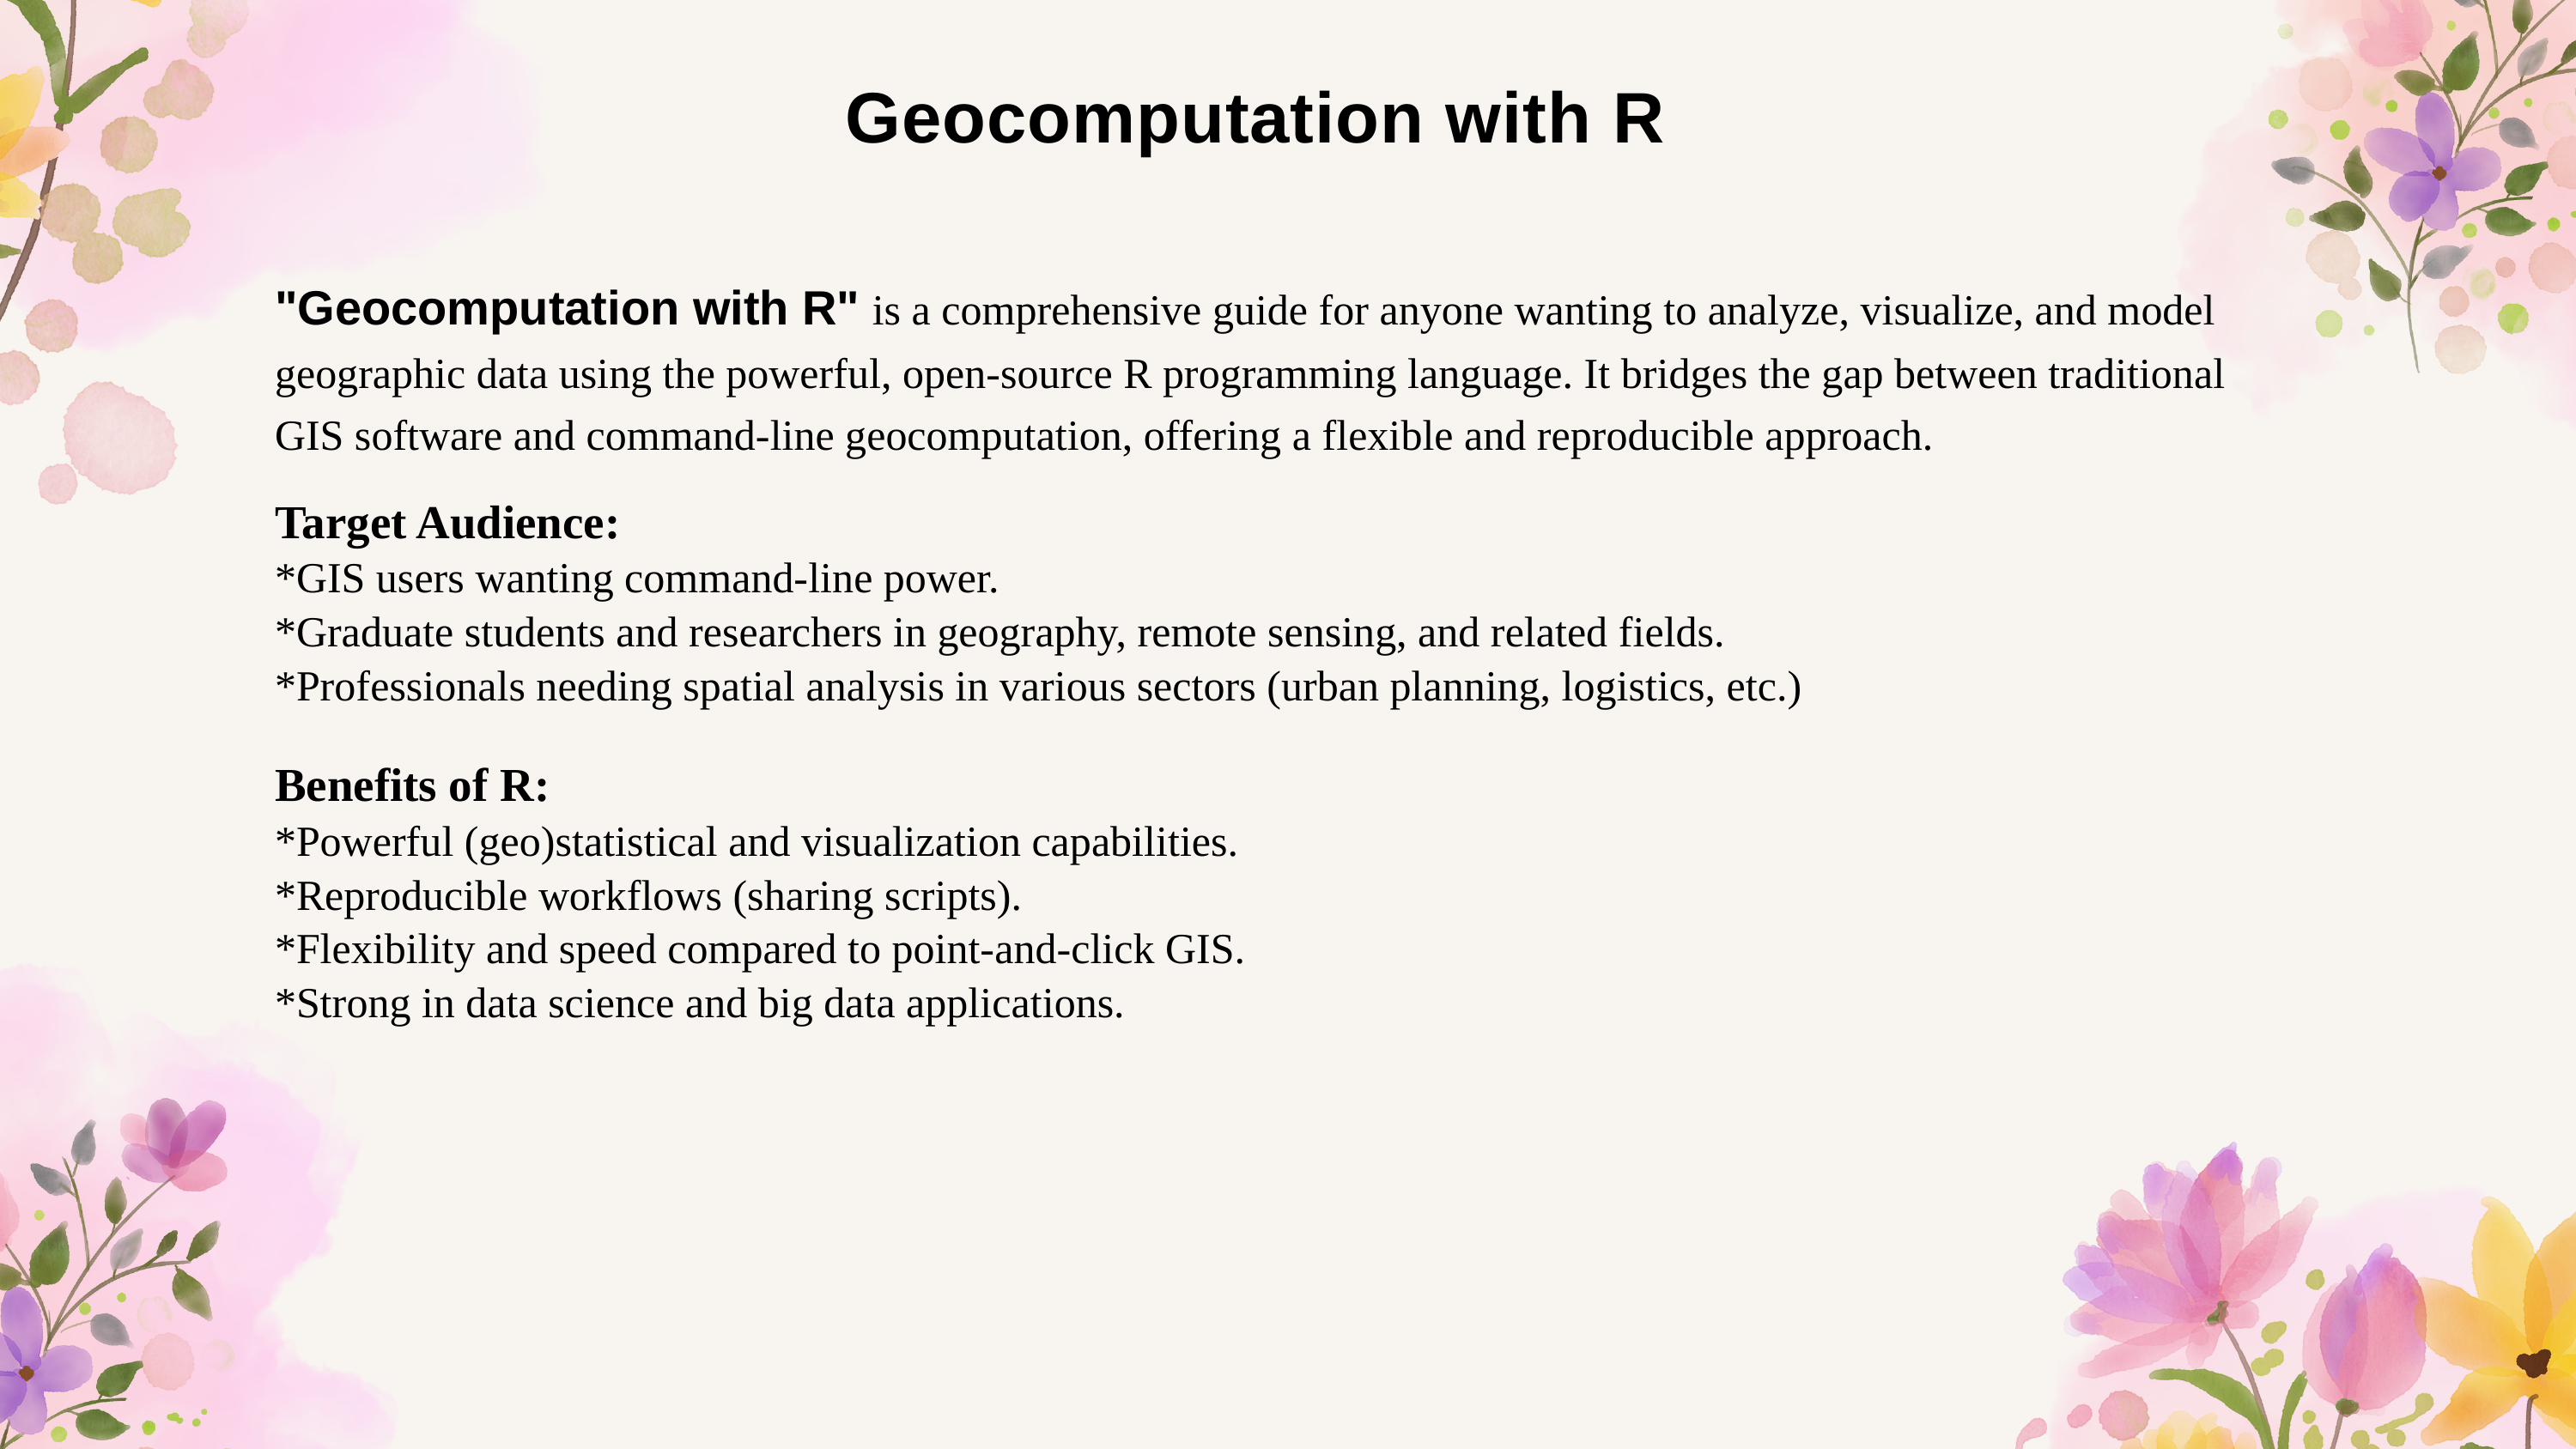

Geocomputation with R
"Geocomputation with R" is a comprehensive guide for anyone wanting to analyze, visualize, and model geographic data using the powerful, open-source R programming language. It bridges the gap between traditional GIS software and command-line geocomputation, offering a flexible and reproducible approach.

Target Audience:
*GIS users wanting command-line power.
*Graduate students and researchers in geography, remote sensing, and related fields.
*Professionals needing spatial analysis in various sectors (urban planning, logistics, etc.)

Benefits of R:
*Powerful (geo)statistical and visualization capabilities.
*Reproducible workflows (sharing scripts).
*Flexibility and speed compared to point-and-click GIS.
*Strong in data science and big data applications.